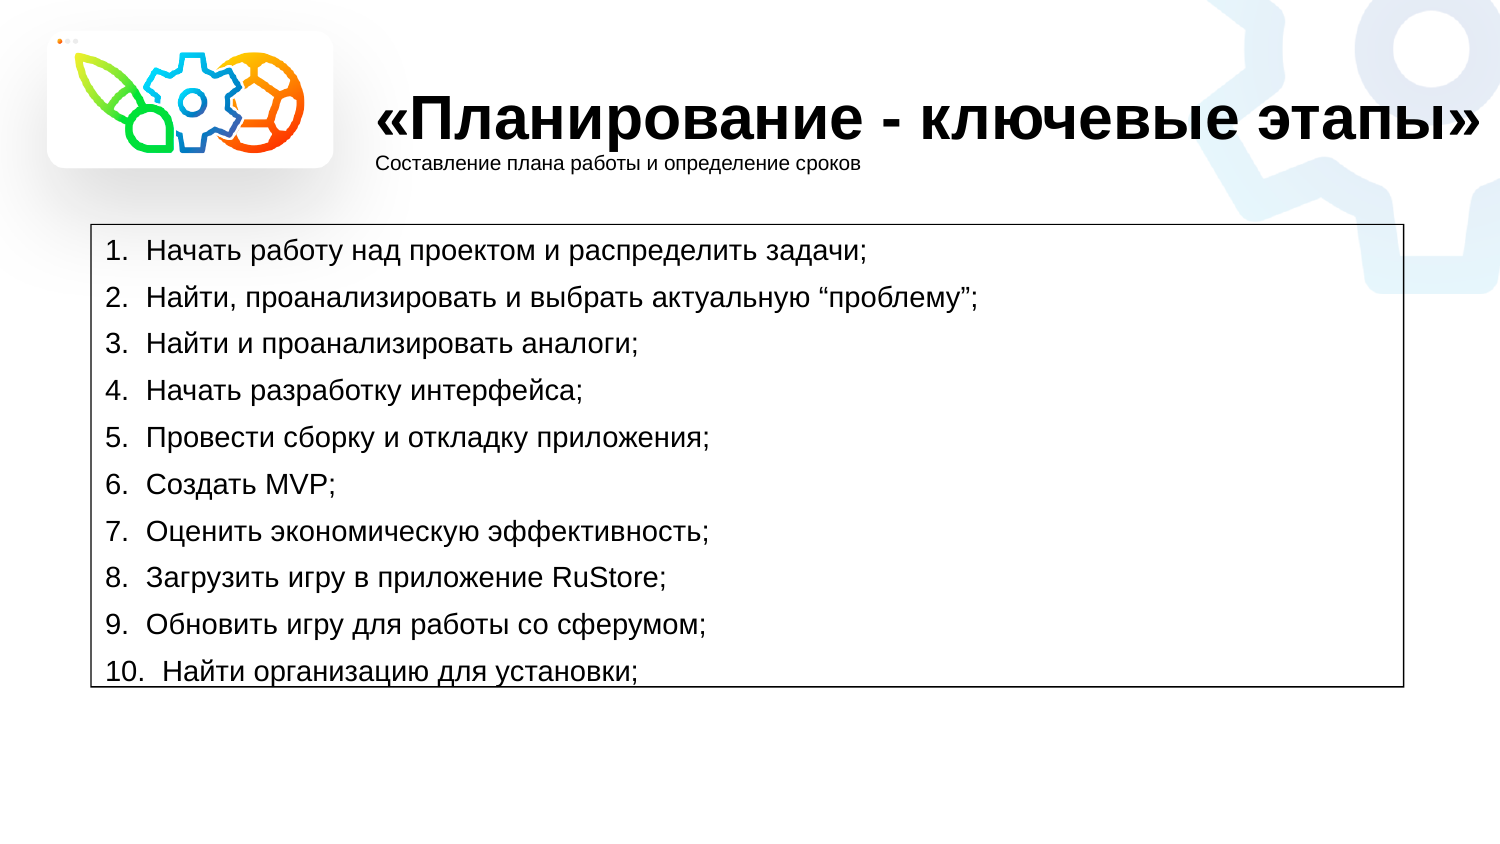

«Планирование - ключевые этапы»

Составление плана работы и определение сроков

1.  Начать работу над проектом и распределить задачи;
2.  Найти, проанализировать и выбрать актуальную “проблему”;
3.  Найти и проанализировать аналоги;
4.  Начать разработку интерфейса;
5.  Провести сборку и откладку приложения;
6.  Создать MVP;
7.  Оценить экономическую эффективность;
8.  Загрузить игру в приложение RuStore;
9.  Обновить игру для работы со сферумом;
10.  Найти организацию для установки;